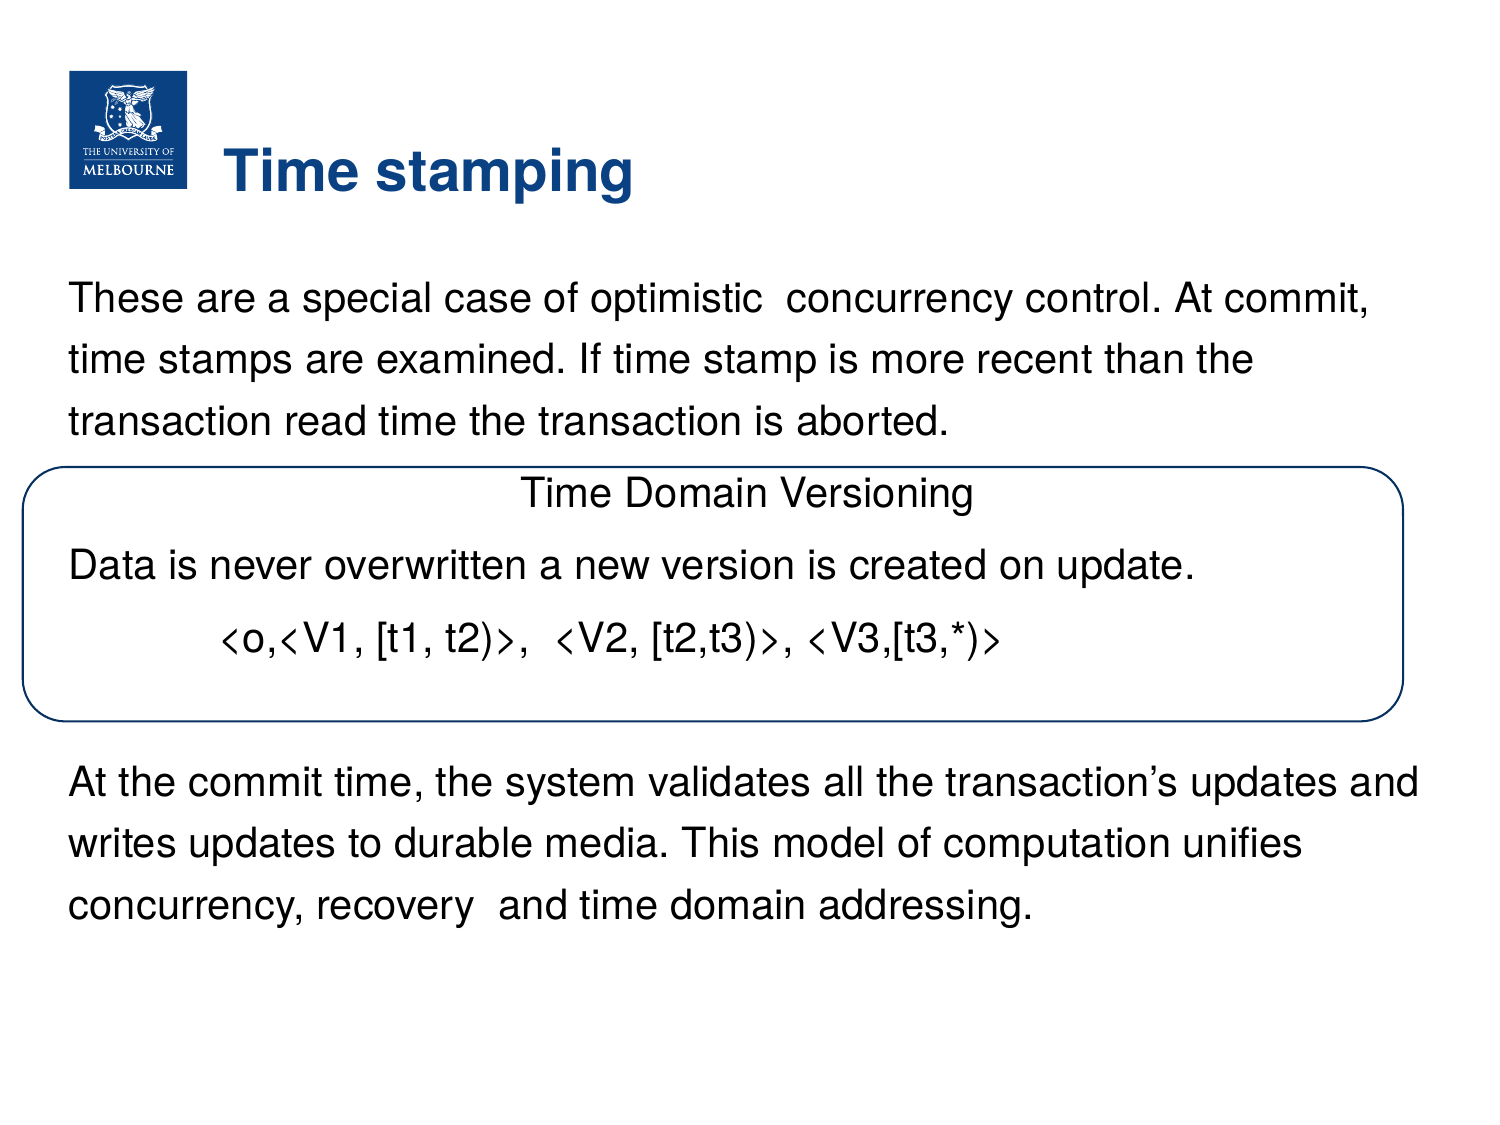

# Time stamping
These are a special case of optimistic  concurrency control. At commit, time stamps are examined. If time stamp is more recent than the transaction read time the transaction is aborted.
Time Domain Versioning
Data is never overwritten a new version is created on update.
	<o,<V1, [t1, t2)>,  <V2, [t2,t3)>, <V3,[t3,*)>

At the commit time, the system validates all the transaction’s updates and writes updates to durable media. This model of computation unifies concurrency, recovery  and time domain addressing.